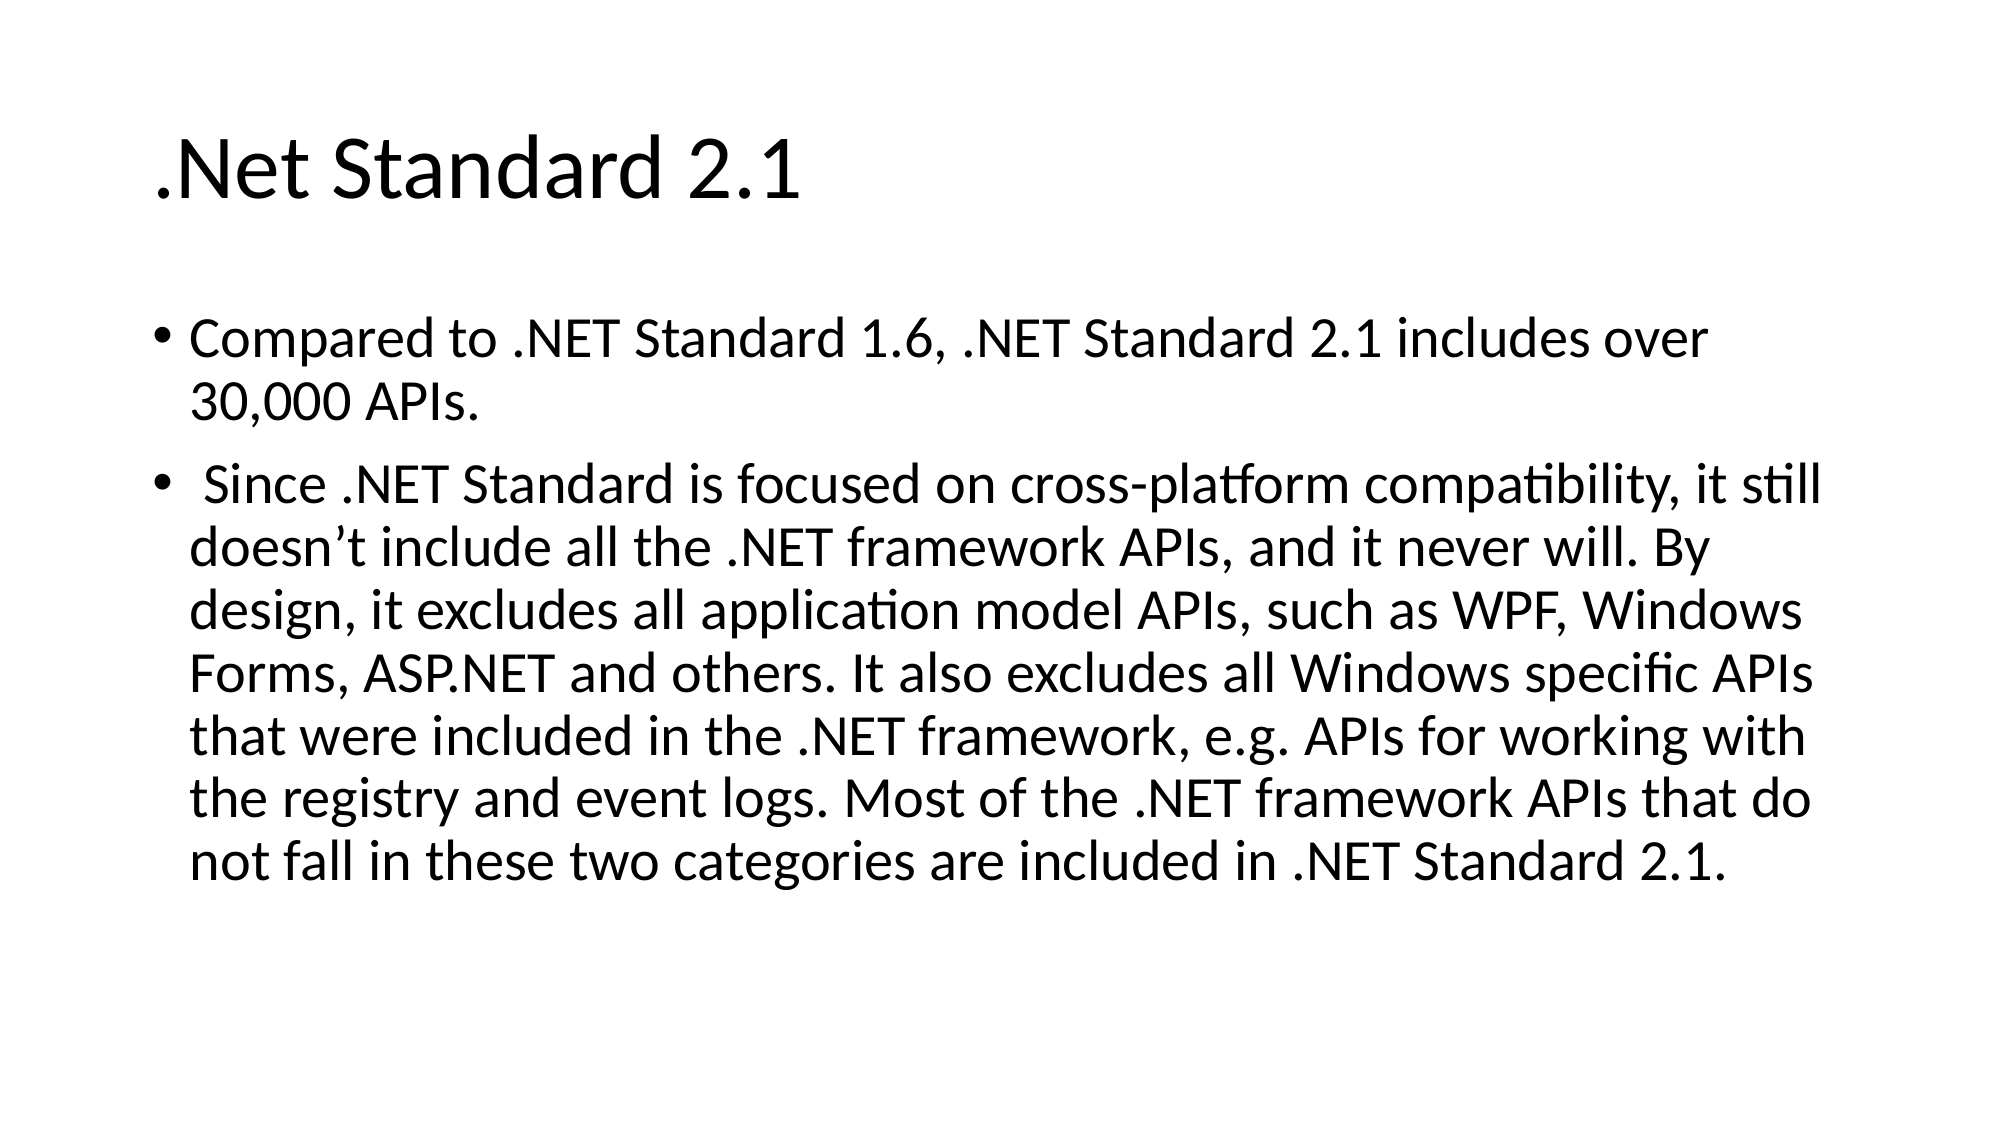

# .Net Standard 2.1
Compared to .NET Standard 1.6, .NET Standard 2.1 includes over 30,000 APIs.
 Since .NET Standard is focused on cross-platform compatibility, it still doesn’t include all the .NET framework APIs, and it never will. By design, it excludes all application model APIs, such as WPF, Windows Forms, ASP.NET and others. It also excludes all Windows specific APIs that were included in the .NET framework, e.g. APIs for working with the registry and event logs. Most of the .NET framework APIs that do not fall in these two categories are included in .NET Standard 2.1.